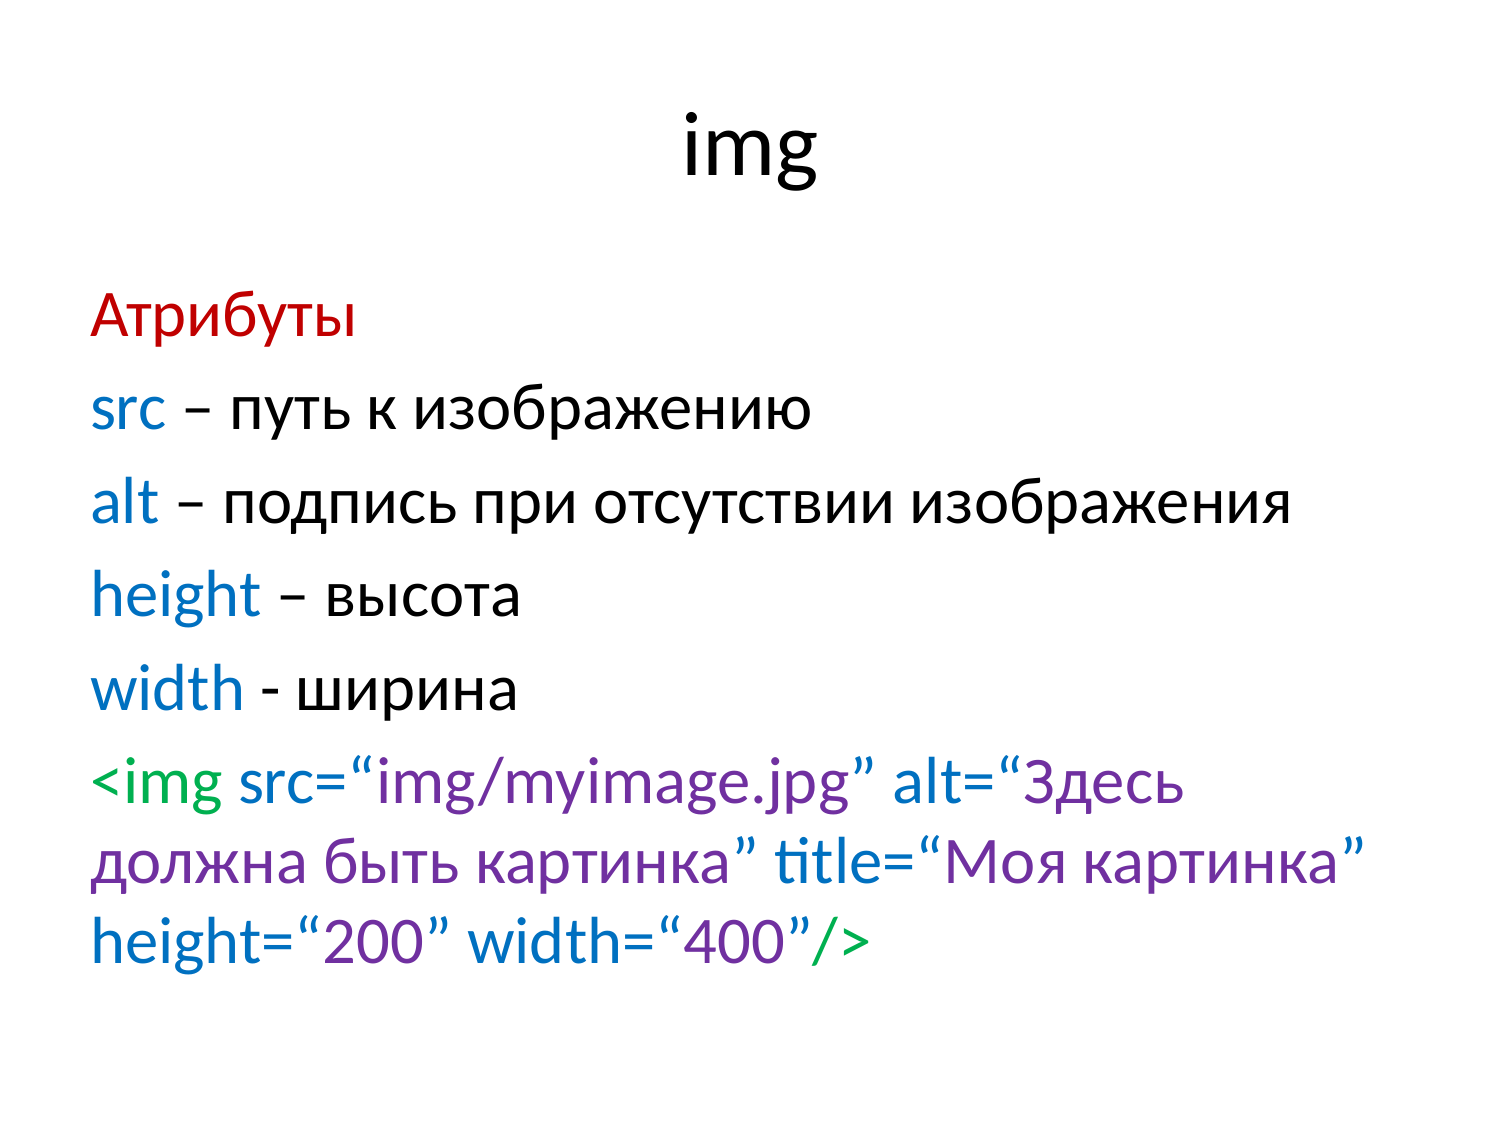

# img
Атрибуты
src – путь к изображению
alt – подпись при отсутствии изображения
height – высота
width - ширина
<img src=“img/myimage.jpg” alt=“Здесь должна быть картинка” title=“Моя картинка” height=“200” width=“400”/>